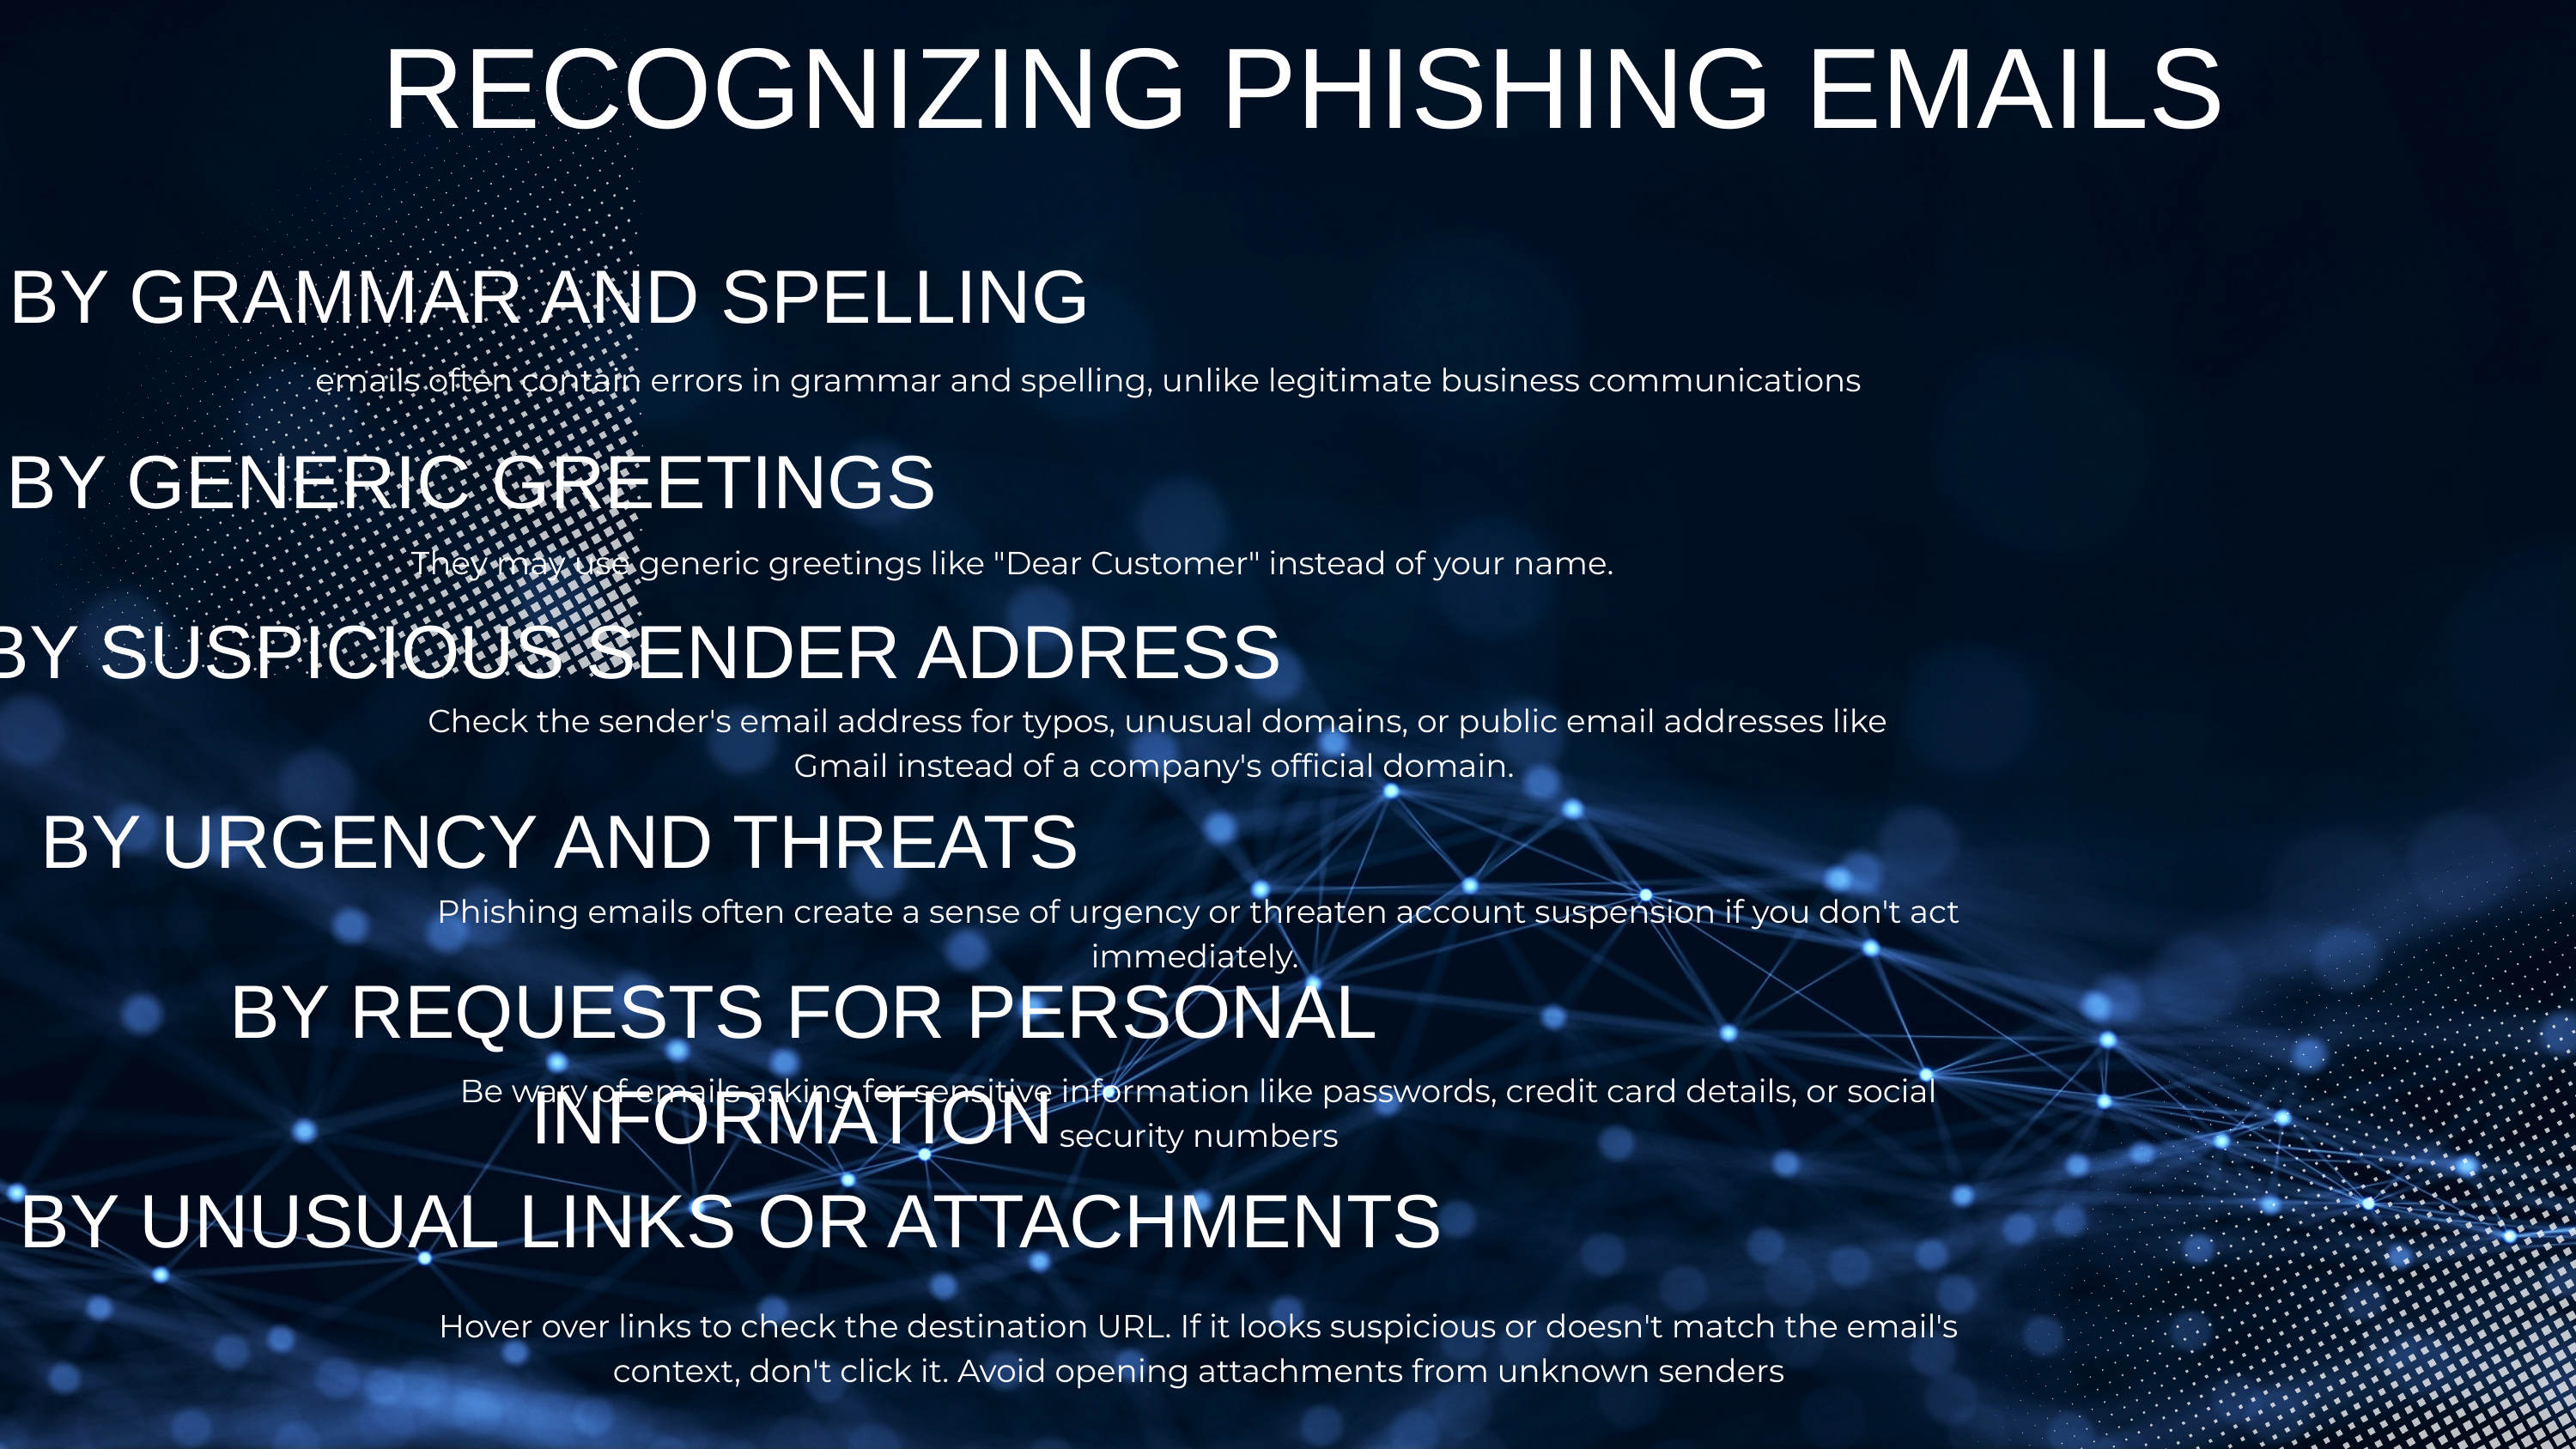

RECOGNIZING PHISHING EMAILS
BY GRAMMAR AND SPELLING
emails often contain errors in grammar and spelling, unlike legitimate business communications
 BY GENERIC GREETINGS
They may use generic greetings like "Dear Customer" instead of your name.
 BY SUSPICIOUS SENDER ADDRESS
Check the sender's email address for typos, unusual domains, or public email addresses like Gmail instead of a company's official domain.
 BY URGENCY AND THREATS

Phishing emails often create a sense of urgency or threaten account suspension if you don't act immediately.
 BY REQUESTS FOR PERSONAL INFORMATION
Be wary of emails asking for sensitive information like passwords, credit card details, or social security numbers
 BY UNUSUAL LINKS OR ATTACHMENTS
Hover over links to check the destination URL. If it looks suspicious or doesn't match the email's context, don't click it. Avoid opening attachments from unknown senders